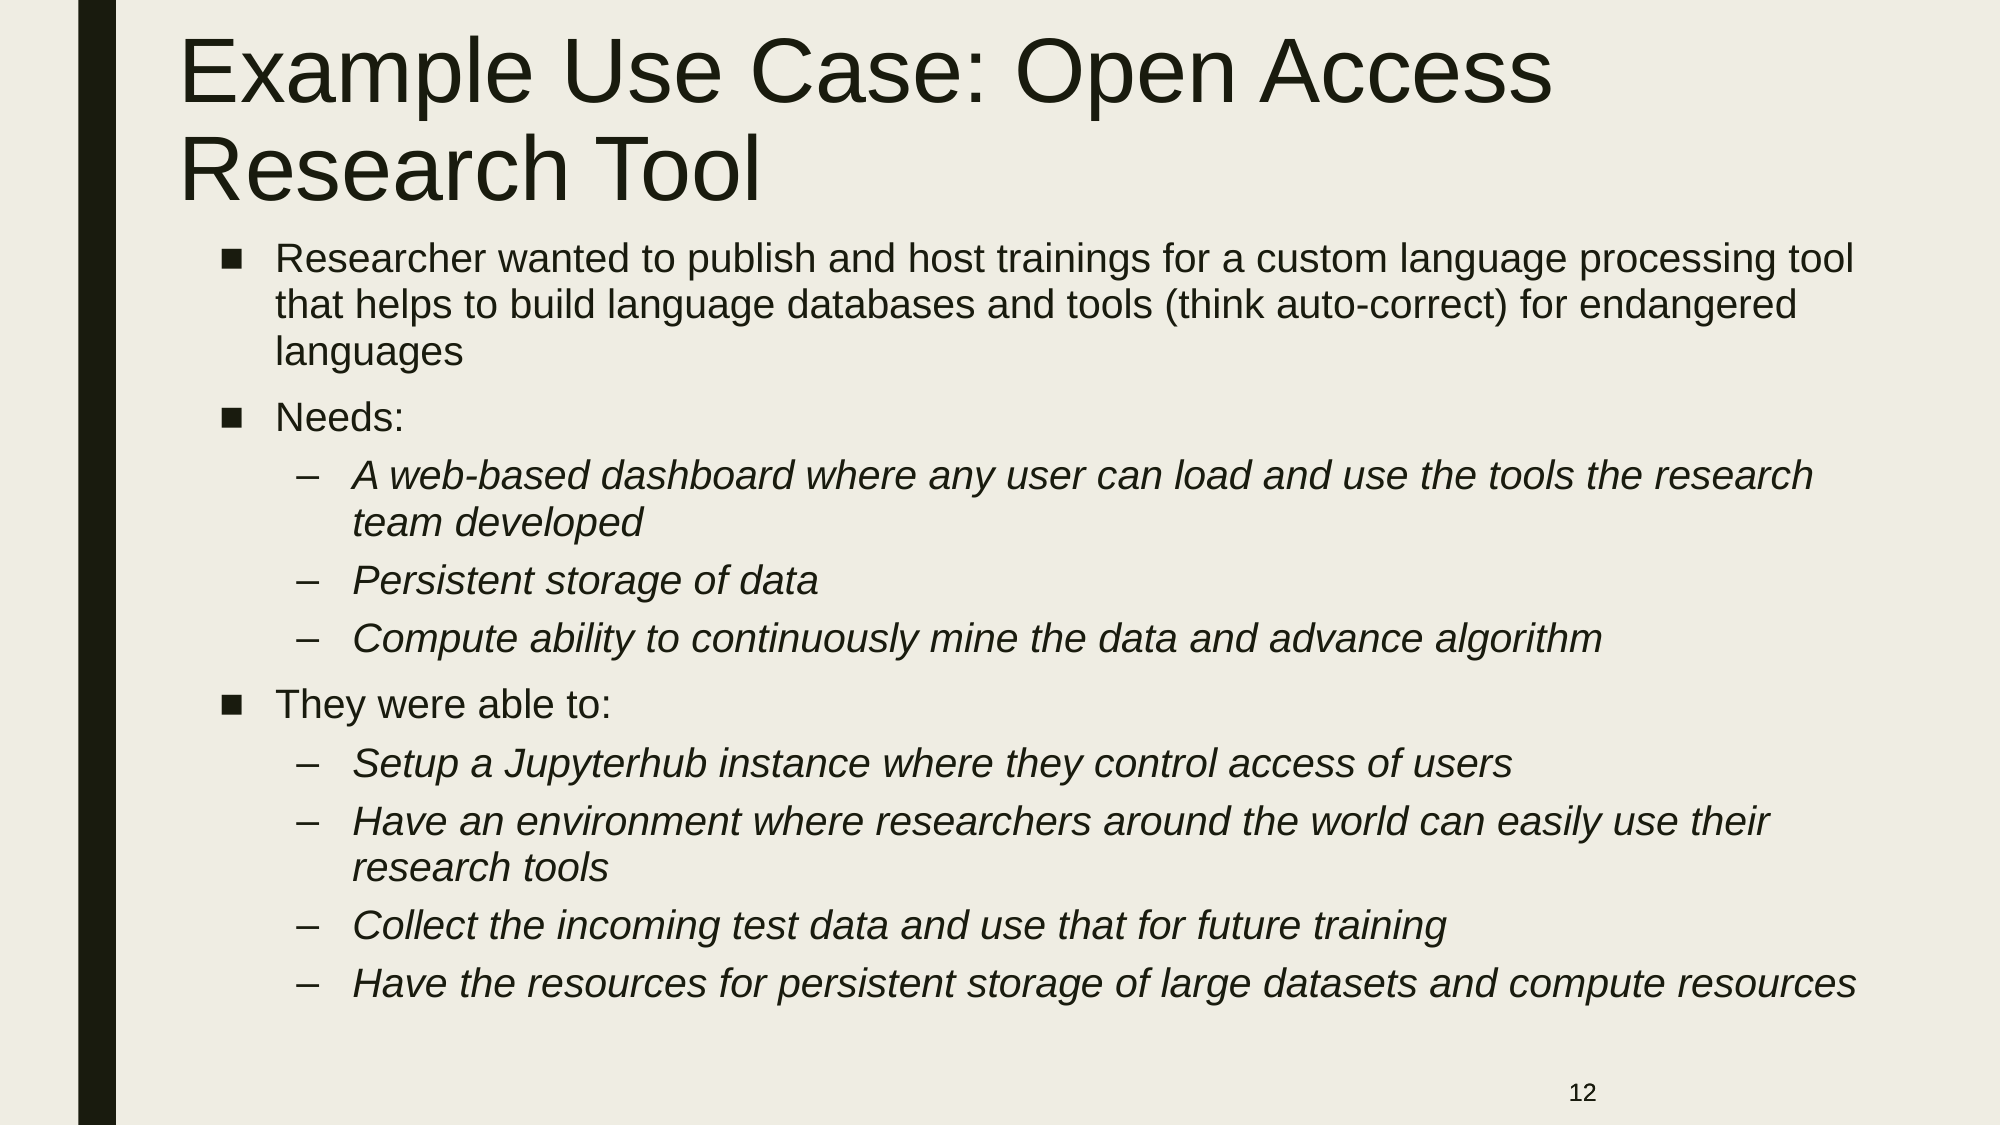

# Example Use Case: Open Access Research Tool
Researcher wanted to publish and host trainings for a custom language processing tool that helps to build language databases and tools (think auto-correct) for endangered languages
Needs:
A web-based dashboard where any user can load and use the tools the research team developed
Persistent storage of data
Compute ability to continuously mine the data and advance algorithm
They were able to:
Setup a Jupyterhub instance where they control access of users
Have an environment where researchers around the world can easily use their research tools
Collect the incoming test data and use that for future training
Have the resources for persistent storage of large datasets and compute resources
12
12